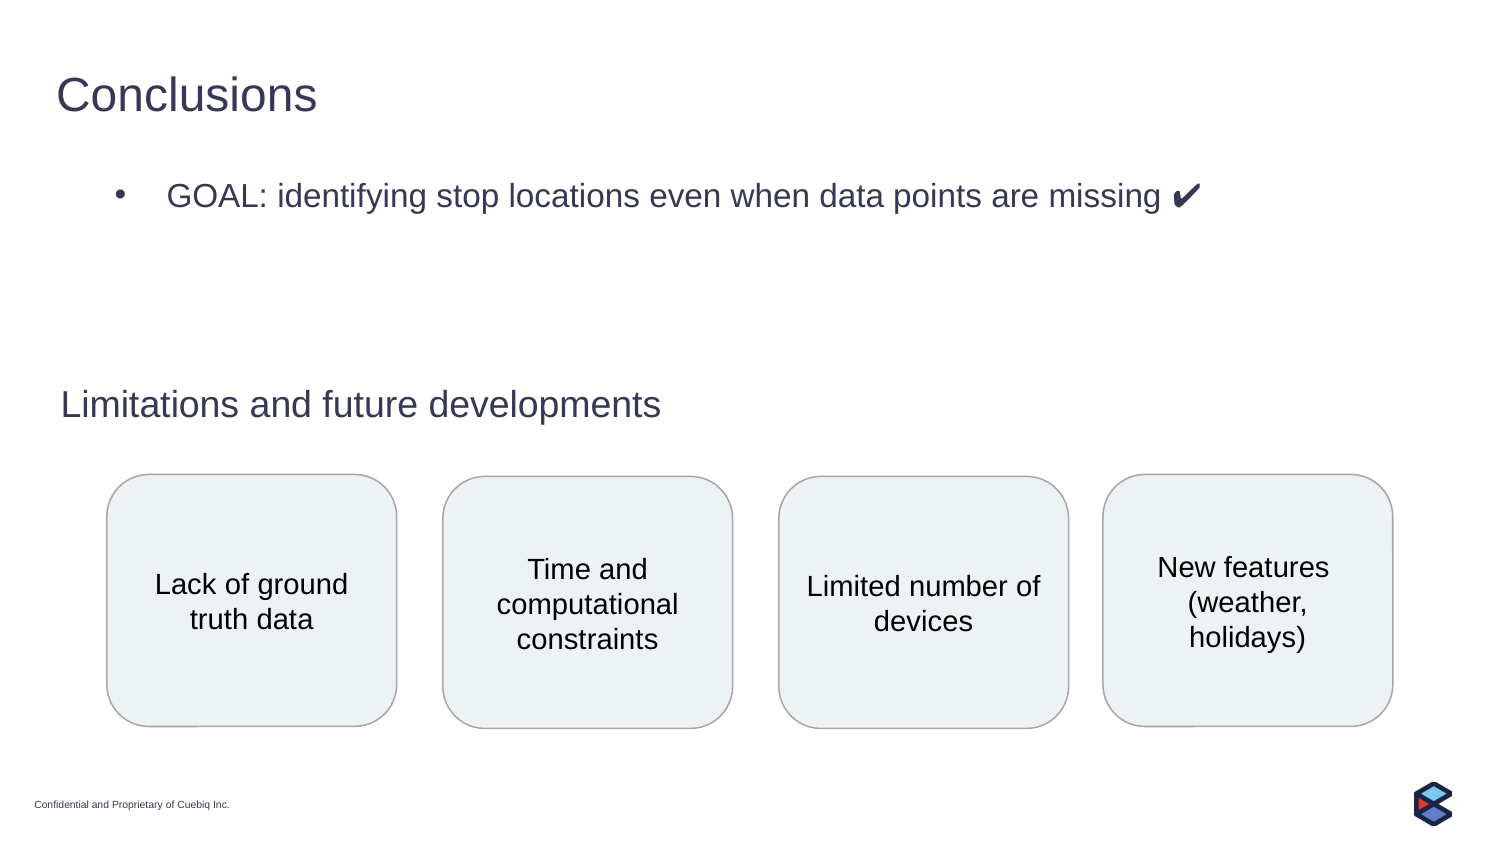

# Conclusions
GOAL: identifying stop locations even when data points are missing ✔️

Limitations and future developments
Lack of ground truth data
New features
(weather, holidays)
Time and computational constraints
Limited number of devices